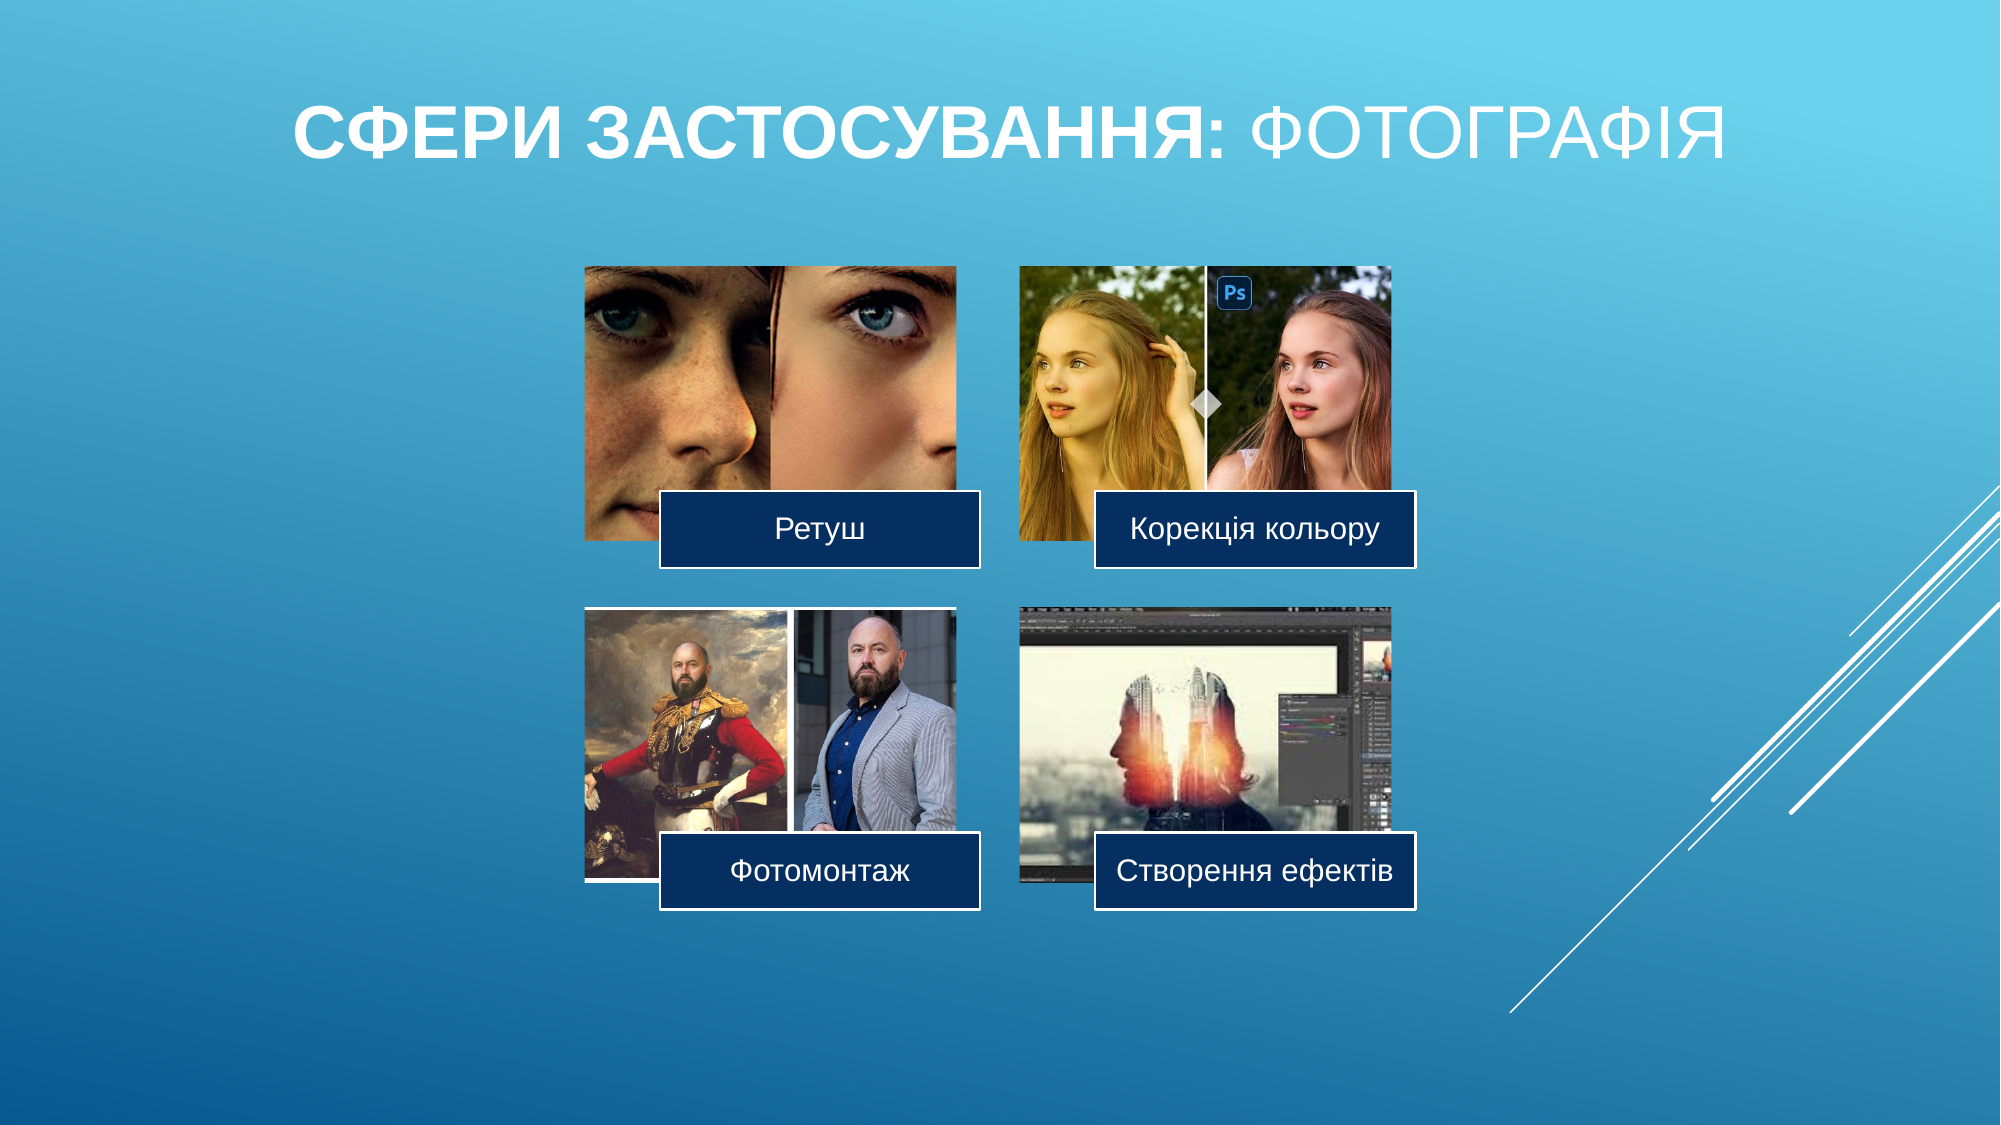

# Сфери застосування: Фотографія
Ретуш
Корекція кольору
Фотомонтаж
Створення ефектів